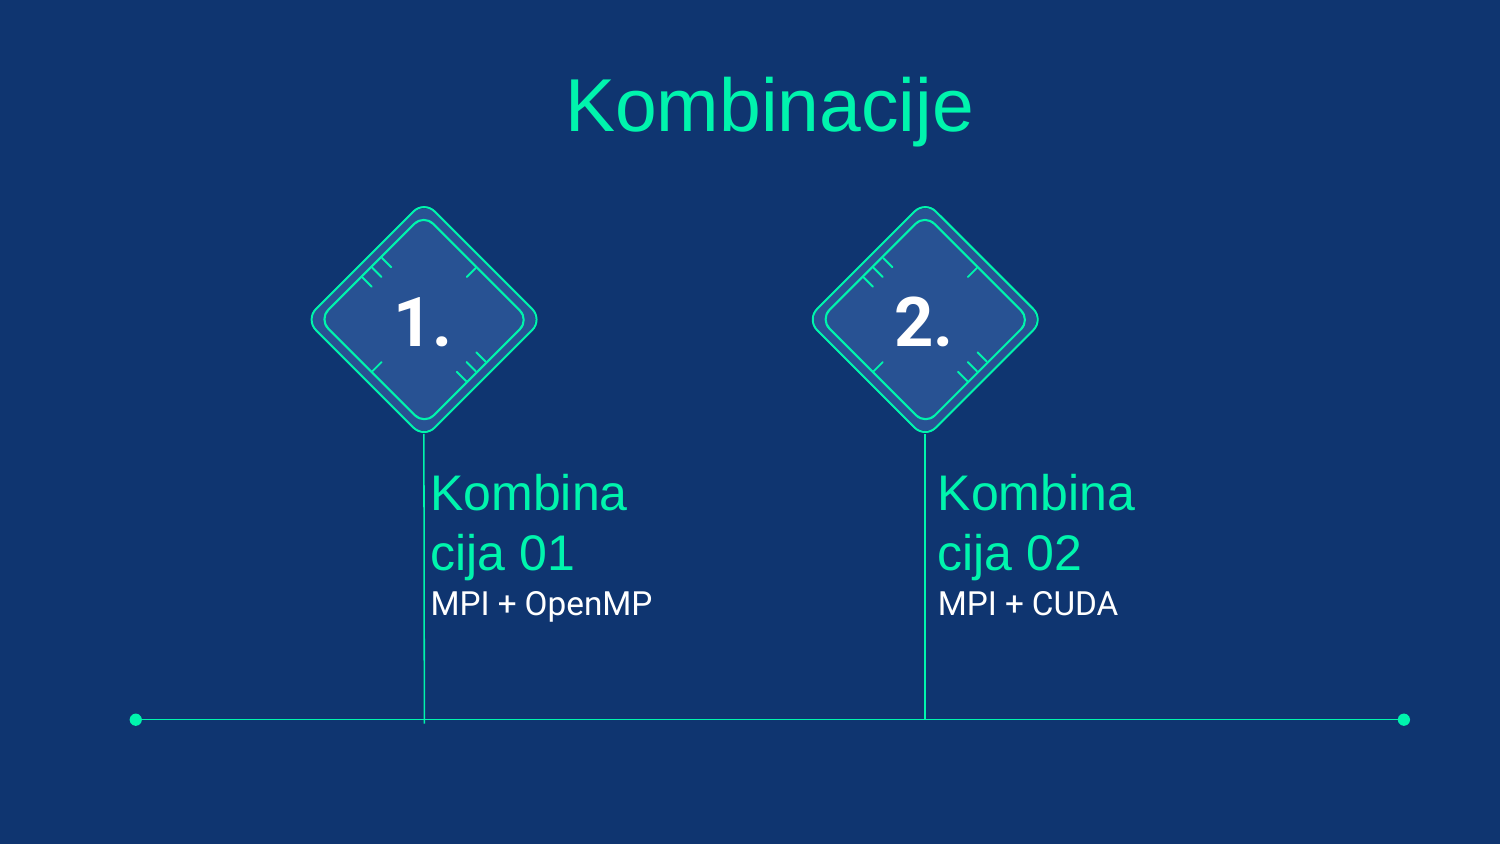

Kombinacije

2.
1.

Kombinacija 02
Kombinacija 01
MPI + CUDA
MPI + OpenMP